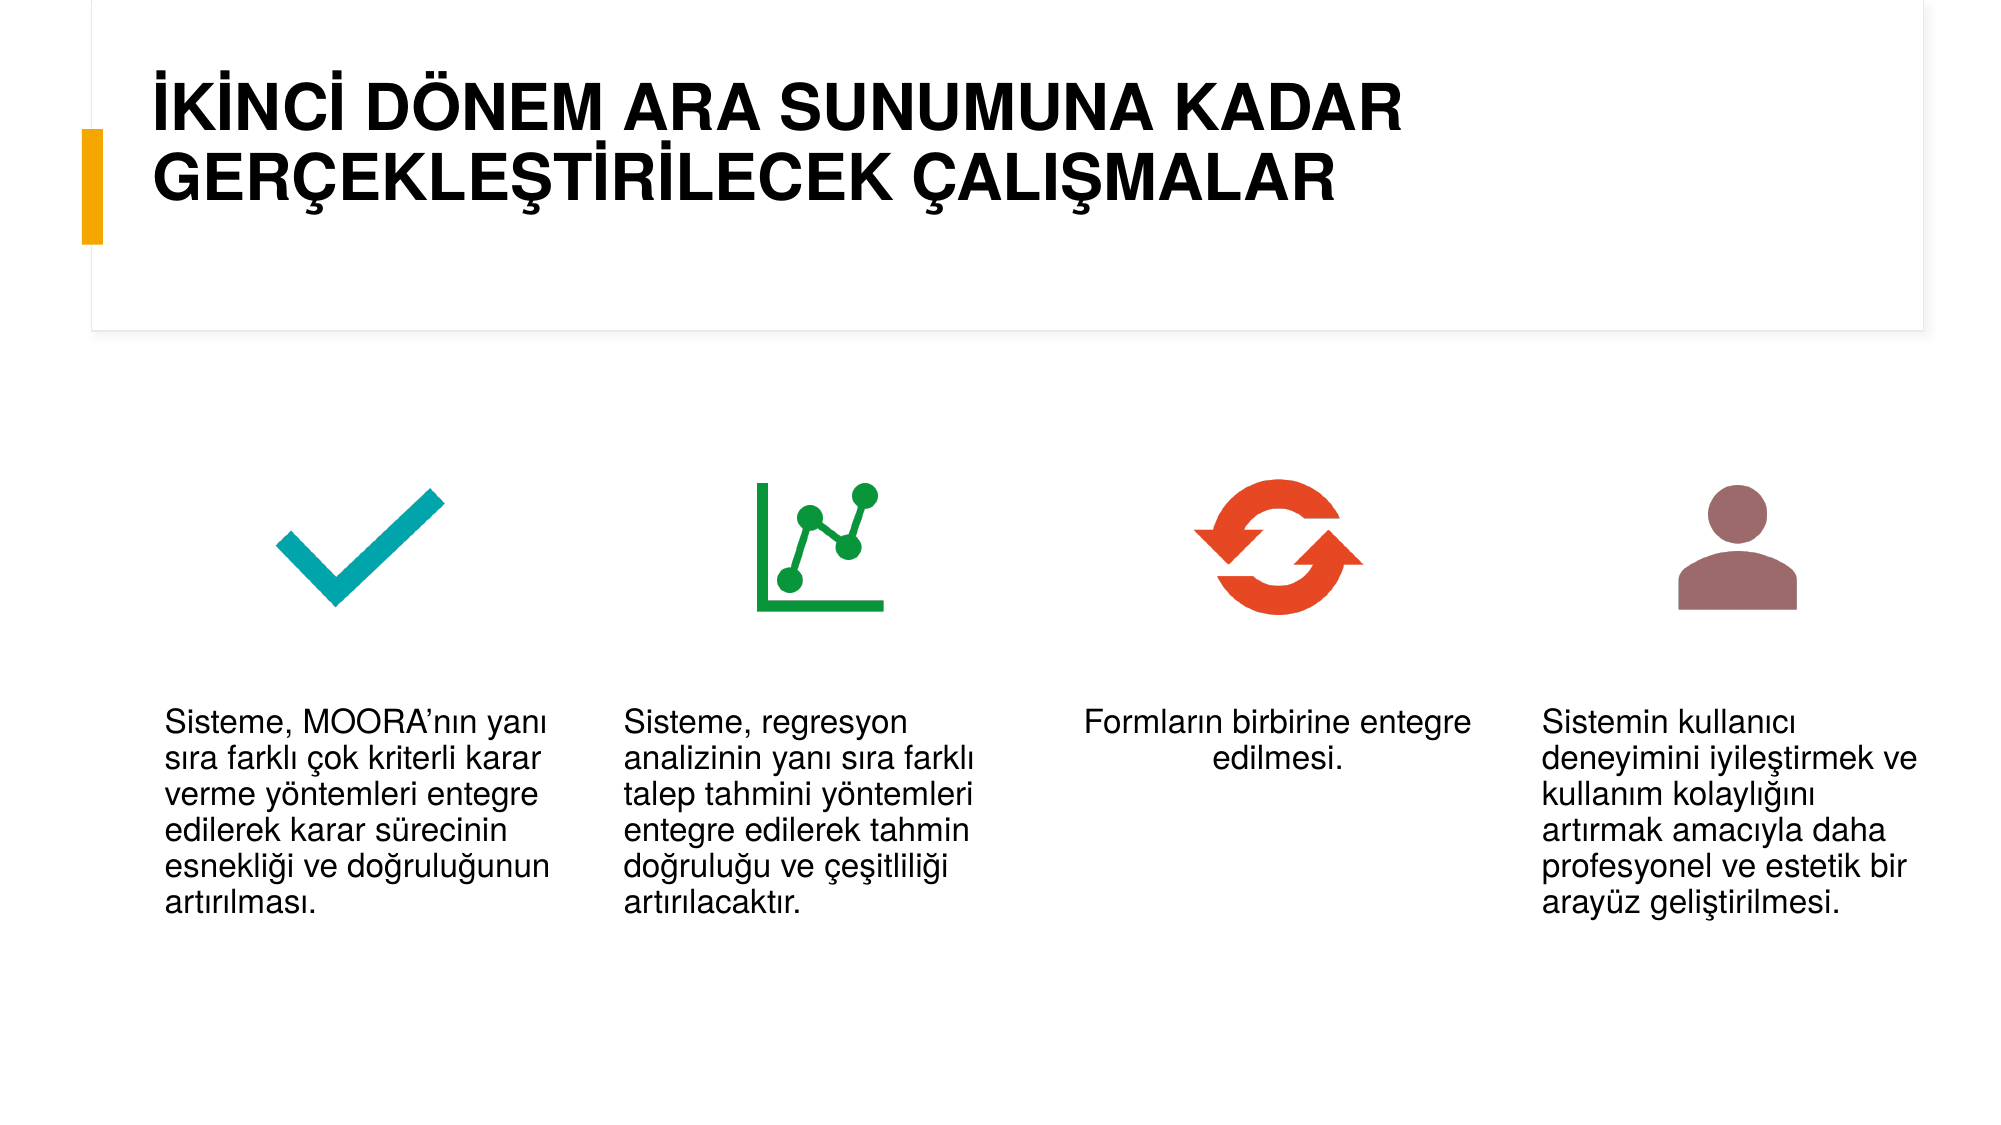

# İKİNCİ DÖNEM ARA SUNUMUNA KADAR GERÇEKLEŞTİRİLECEK ÇALIŞMALAR
Sisteme, MOORA’nın yanı sıra farklı çok kriterli karar verme yöntemleri entegre edilerek karar sürecinin esnekliği ve doğruluğunun artırılması.
Sisteme, regresyon analizinin yanı sıra farklı talep tahmini yöntemleri entegre edilerek tahmin doğruluğu ve çeşitliliği artırılacaktır.
Formların birbirine entegre edilmesi.
Sistemin kullanıcı deneyimini iyileştirmek ve kullanım kolaylığını artırmak amacıyla daha profesyonel ve estetik bir arayüz geliştirilmesi.